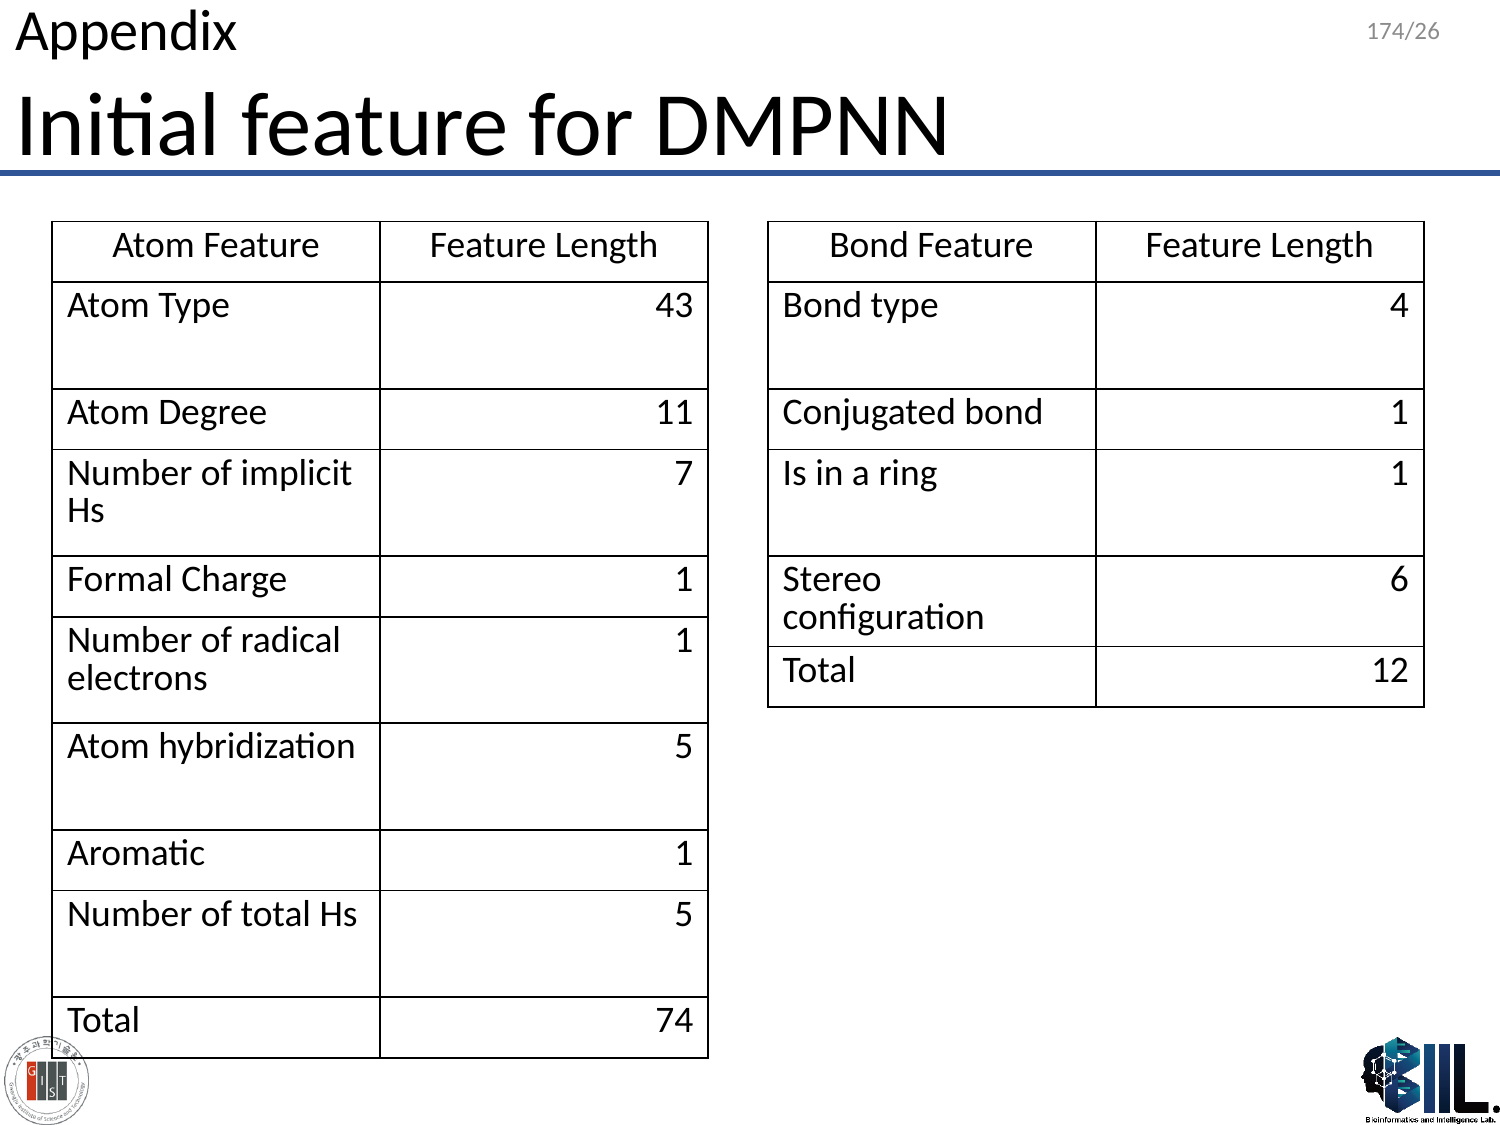

174/26
# Appendix
Initial feature for DMPNN
| Bond Feature | Feature Length |
| --- | --- |
| Bond type | 4 |
| Conjugated bond | 1 |
| Is in a ring | 1 |
| Stereo configuration | 6 |
| Total | 12 |
| Atom Feature | Feature Length |
| --- | --- |
| Atom Type | 43 |
| Atom Degree | 11 |
| Number of implicit Hs | 7 |
| Formal Charge | 1 |
| Number of radical electrons | 1 |
| Atom hybridization | 5 |
| Aromatic | 1 |
| Number of total Hs | 5 |
| Total | 74 |